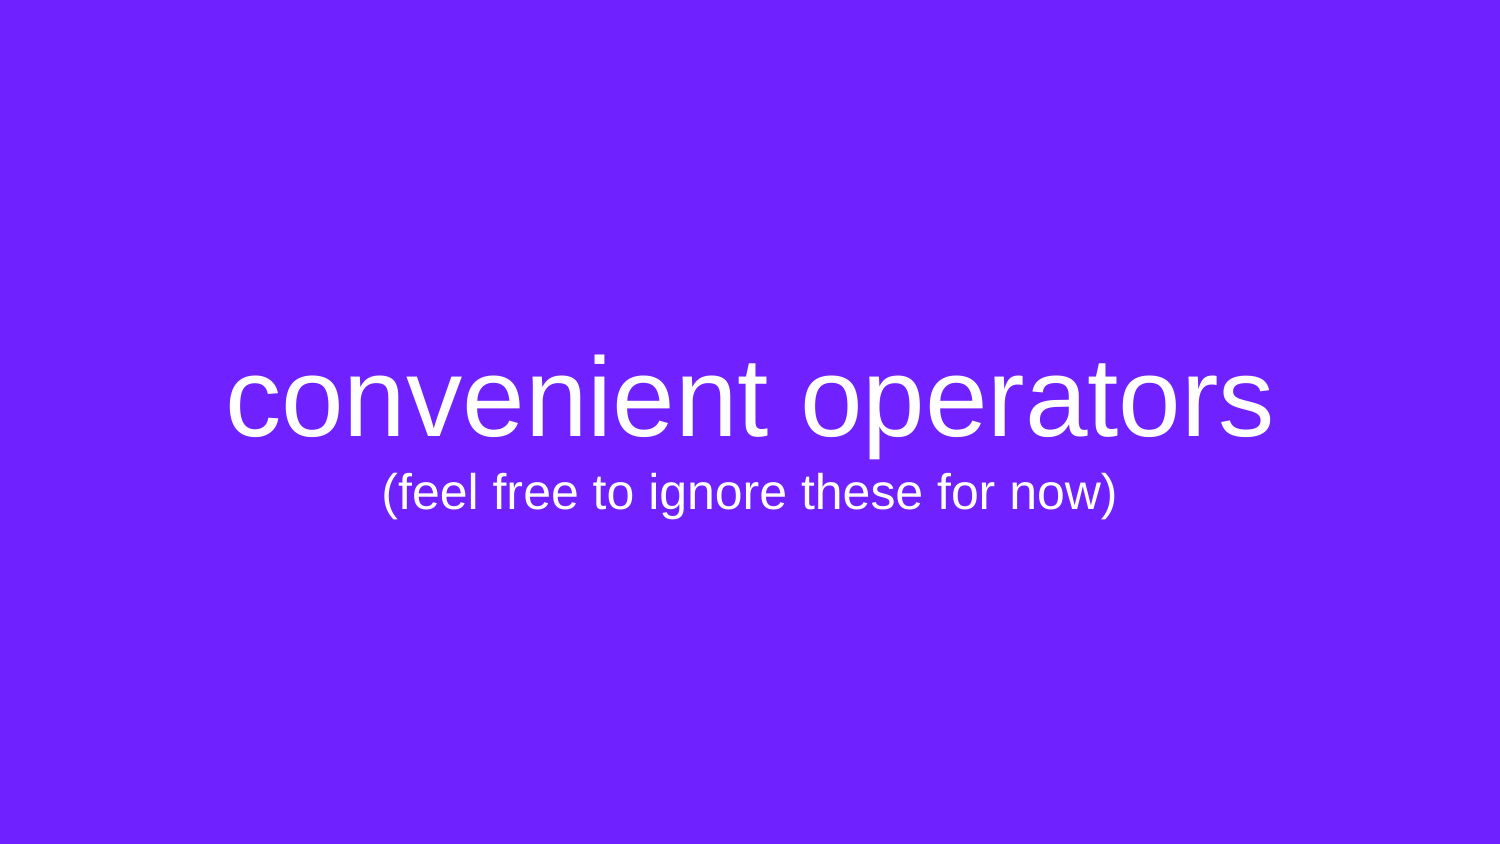

# convenient operators (feel free to ignore these for now)